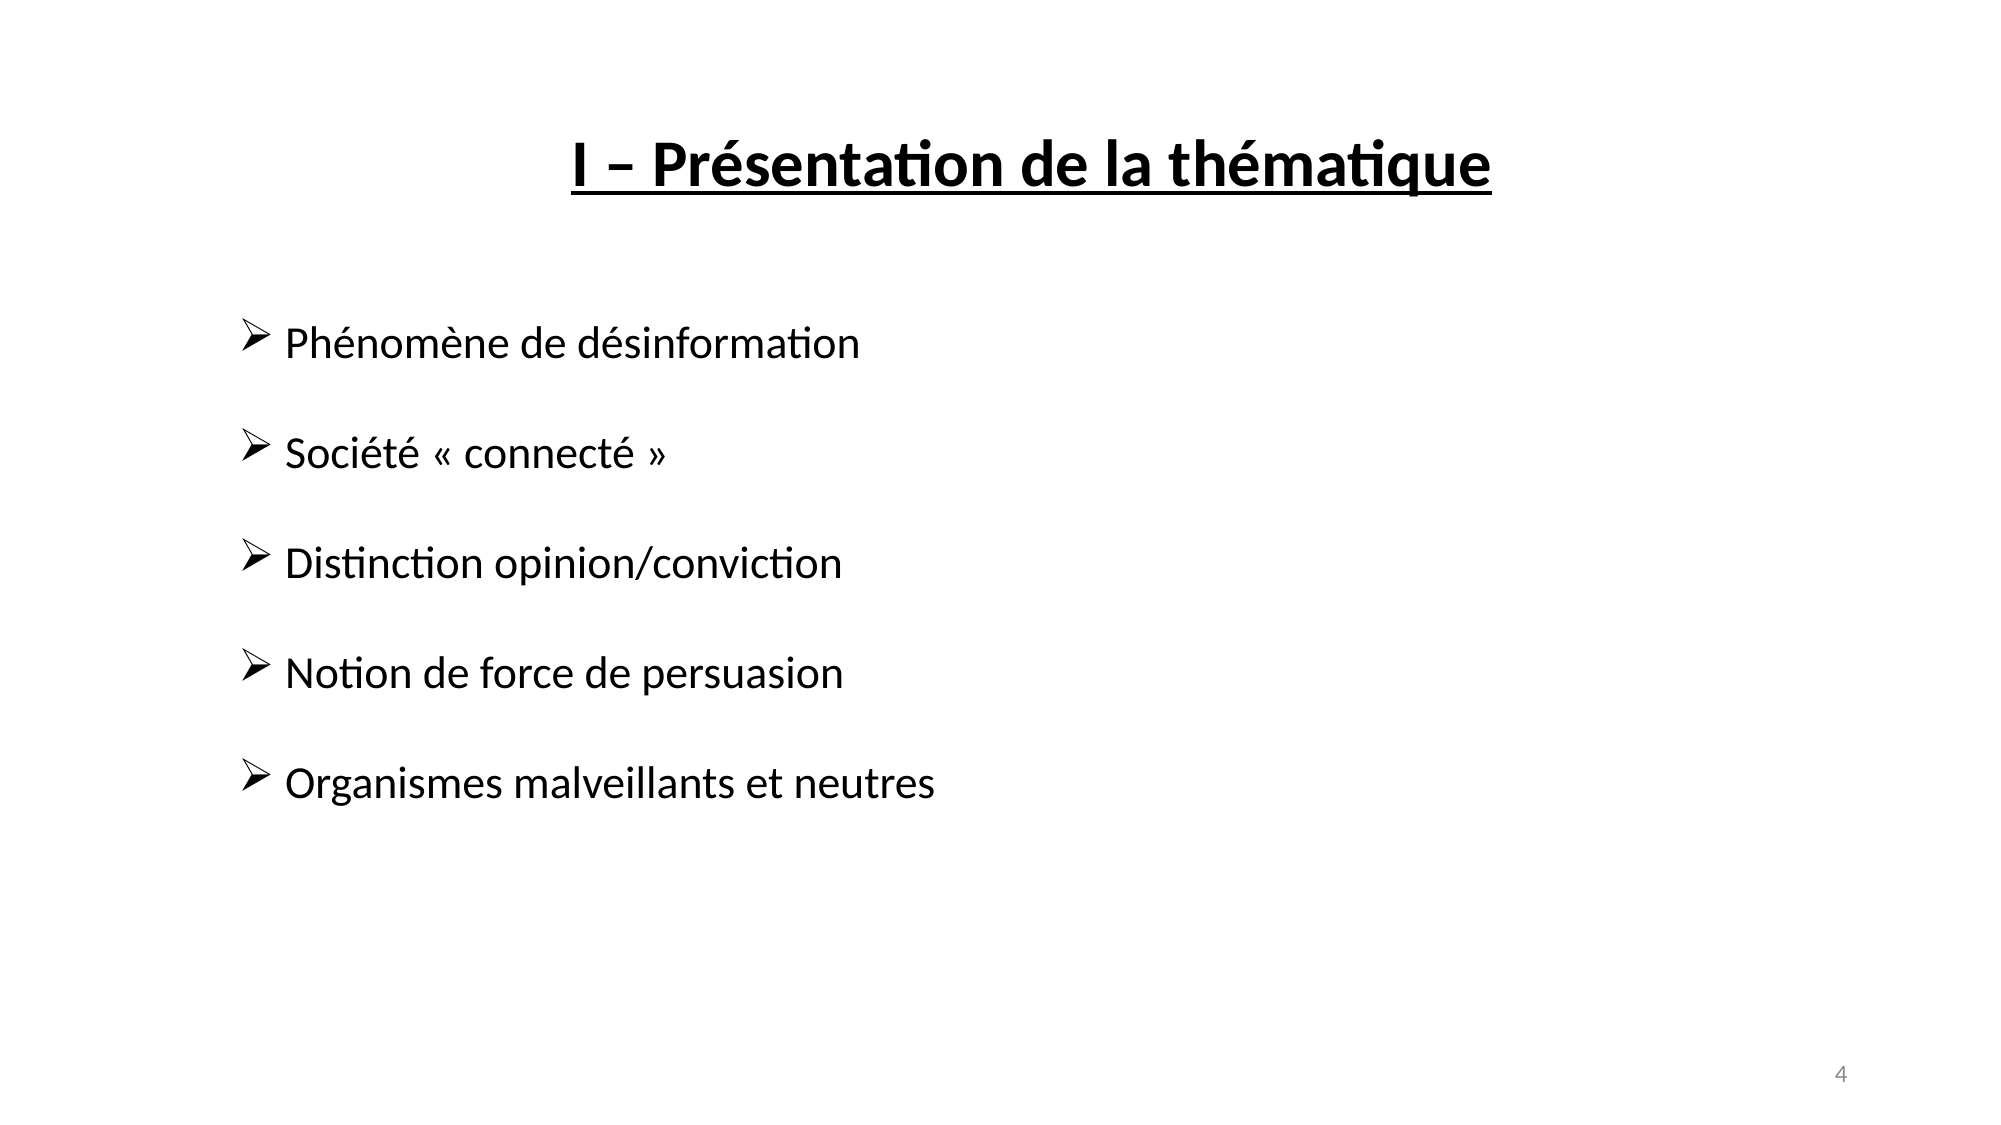

I – Présentation de la thématique
Phénomène de désinformation

Société « connecté »

Distinction opinion/conviction

Notion de force de persuasion

Organismes malveillants et neutres
4